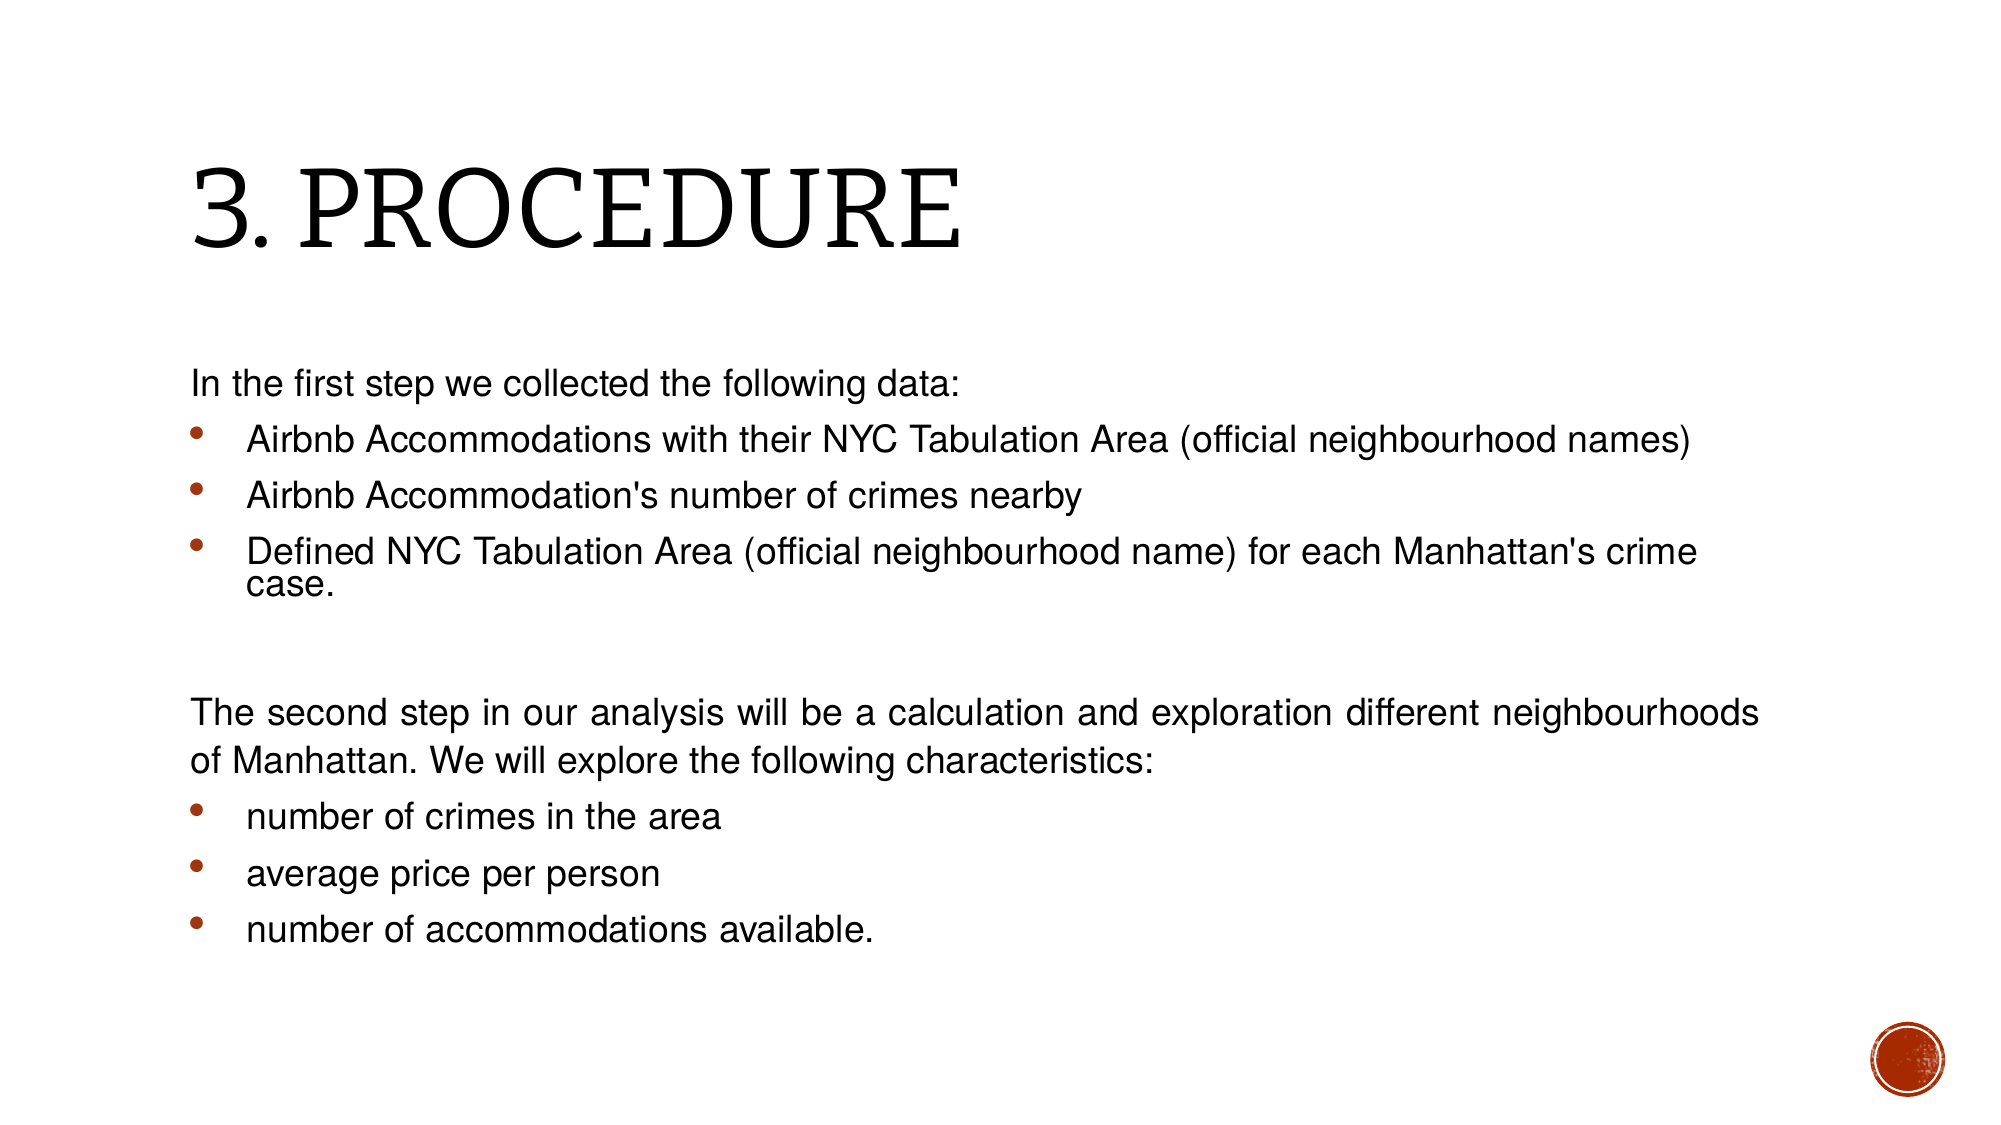

# 3. Procedure
In the first step we collected the following data:
Airbnb Accommodations with their NYC Tabulation Area (official neighbourhood names)
Airbnb Accommodation's number of crimes nearby
Defined NYC Tabulation Area (official neighbourhood name) for each Manhattan's crime case.

The second step in our analysis will be a calculation and exploration different neighbourhoods of Manhattan. We will explore the following characteristics:
number of crimes in the area
average price per person
number of accommodations available.